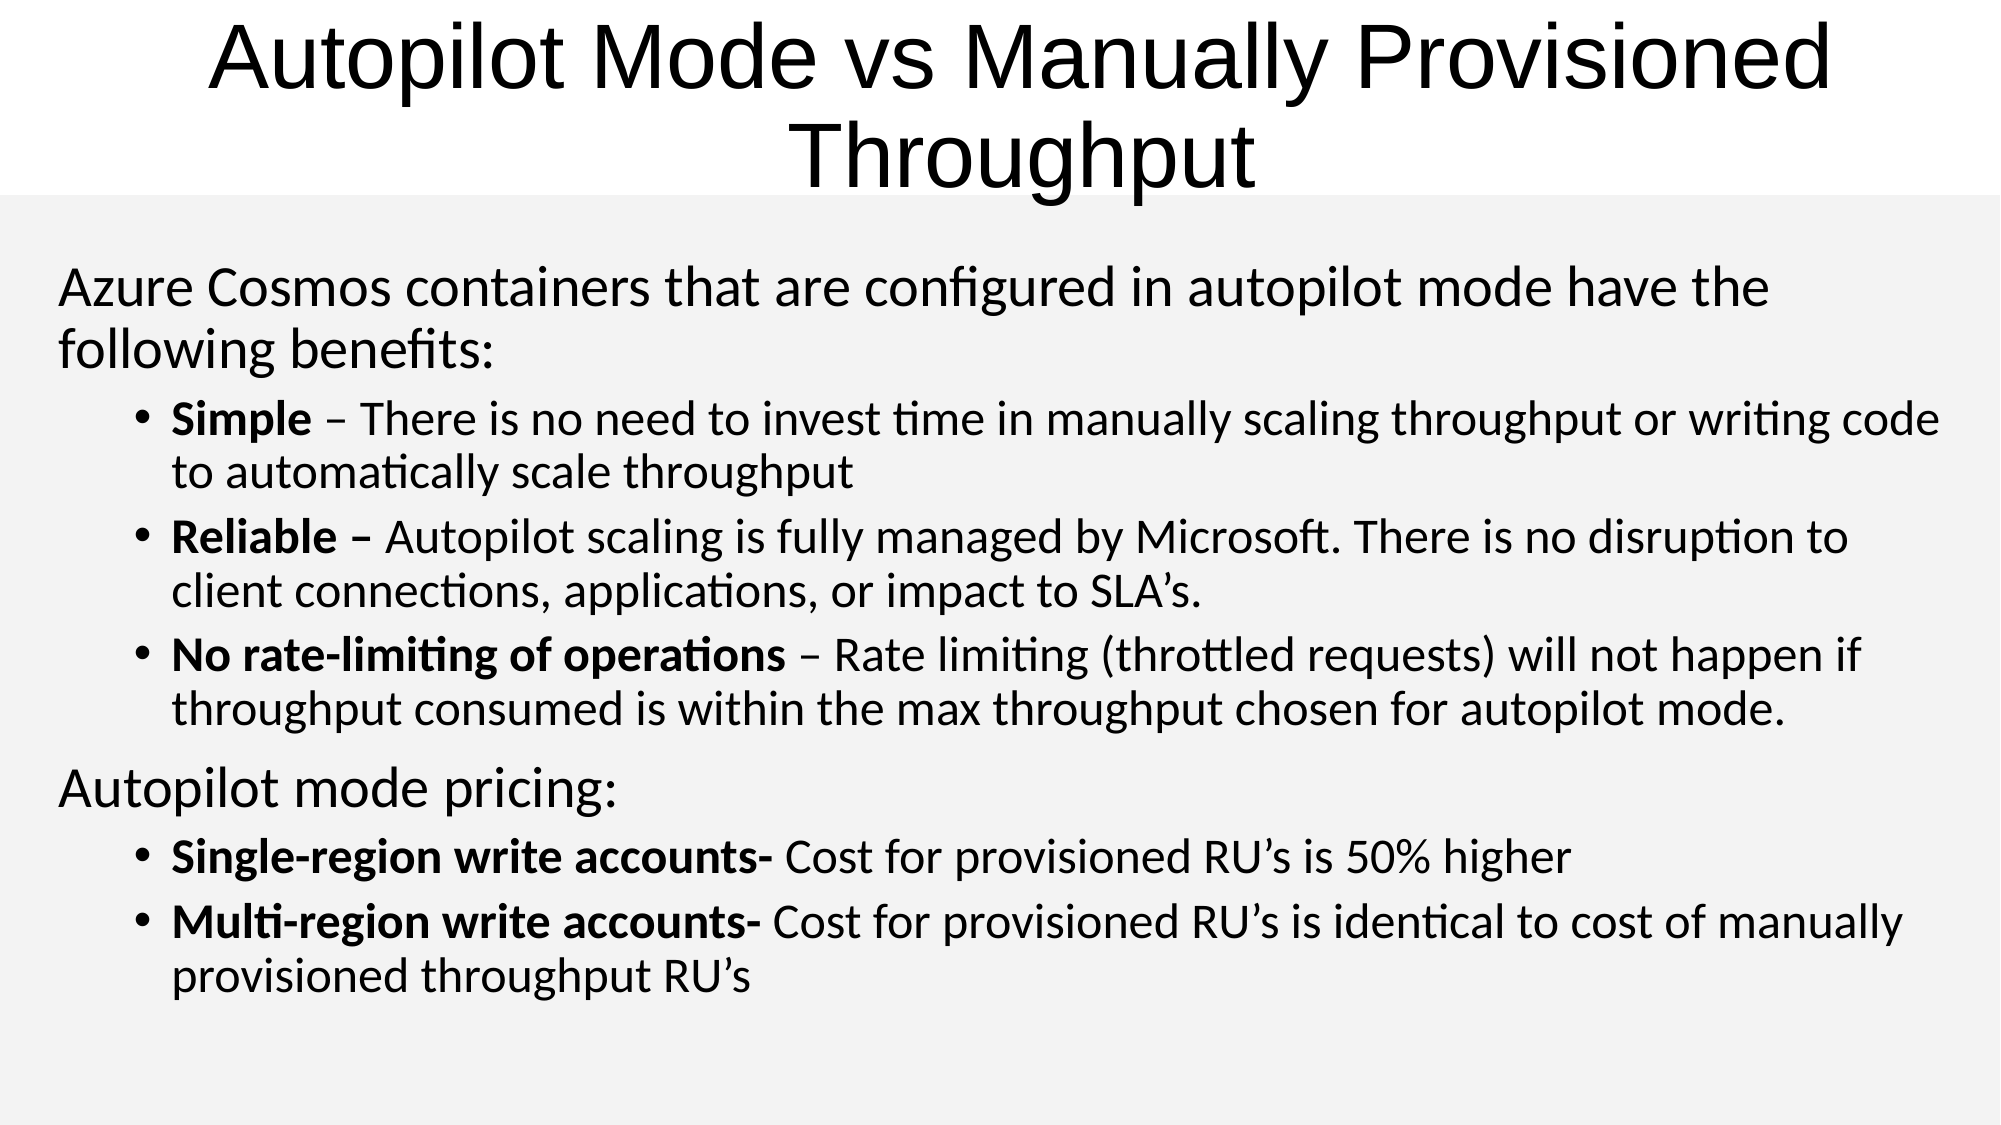

# Autopilot Mode vs Manually Provisioned Throughput
Azure Cosmos containers that are configured in autopilot mode have the following benefits:
Simple – There is no need to invest time in manually scaling throughput or writing code to automatically scale throughput
Reliable – Autopilot scaling is fully managed by Microsoft. There is no disruption to client connections, applications, or impact to SLA’s.
No rate-limiting of operations – Rate limiting (throttled requests) will not happen if throughput consumed is within the max throughput chosen for autopilot mode.
Autopilot mode pricing:
Single-region write accounts- Cost for provisioned RU’s is 50% higher
Multi-region write accounts- Cost for provisioned RU’s is identical to cost of manually provisioned throughput RU’s